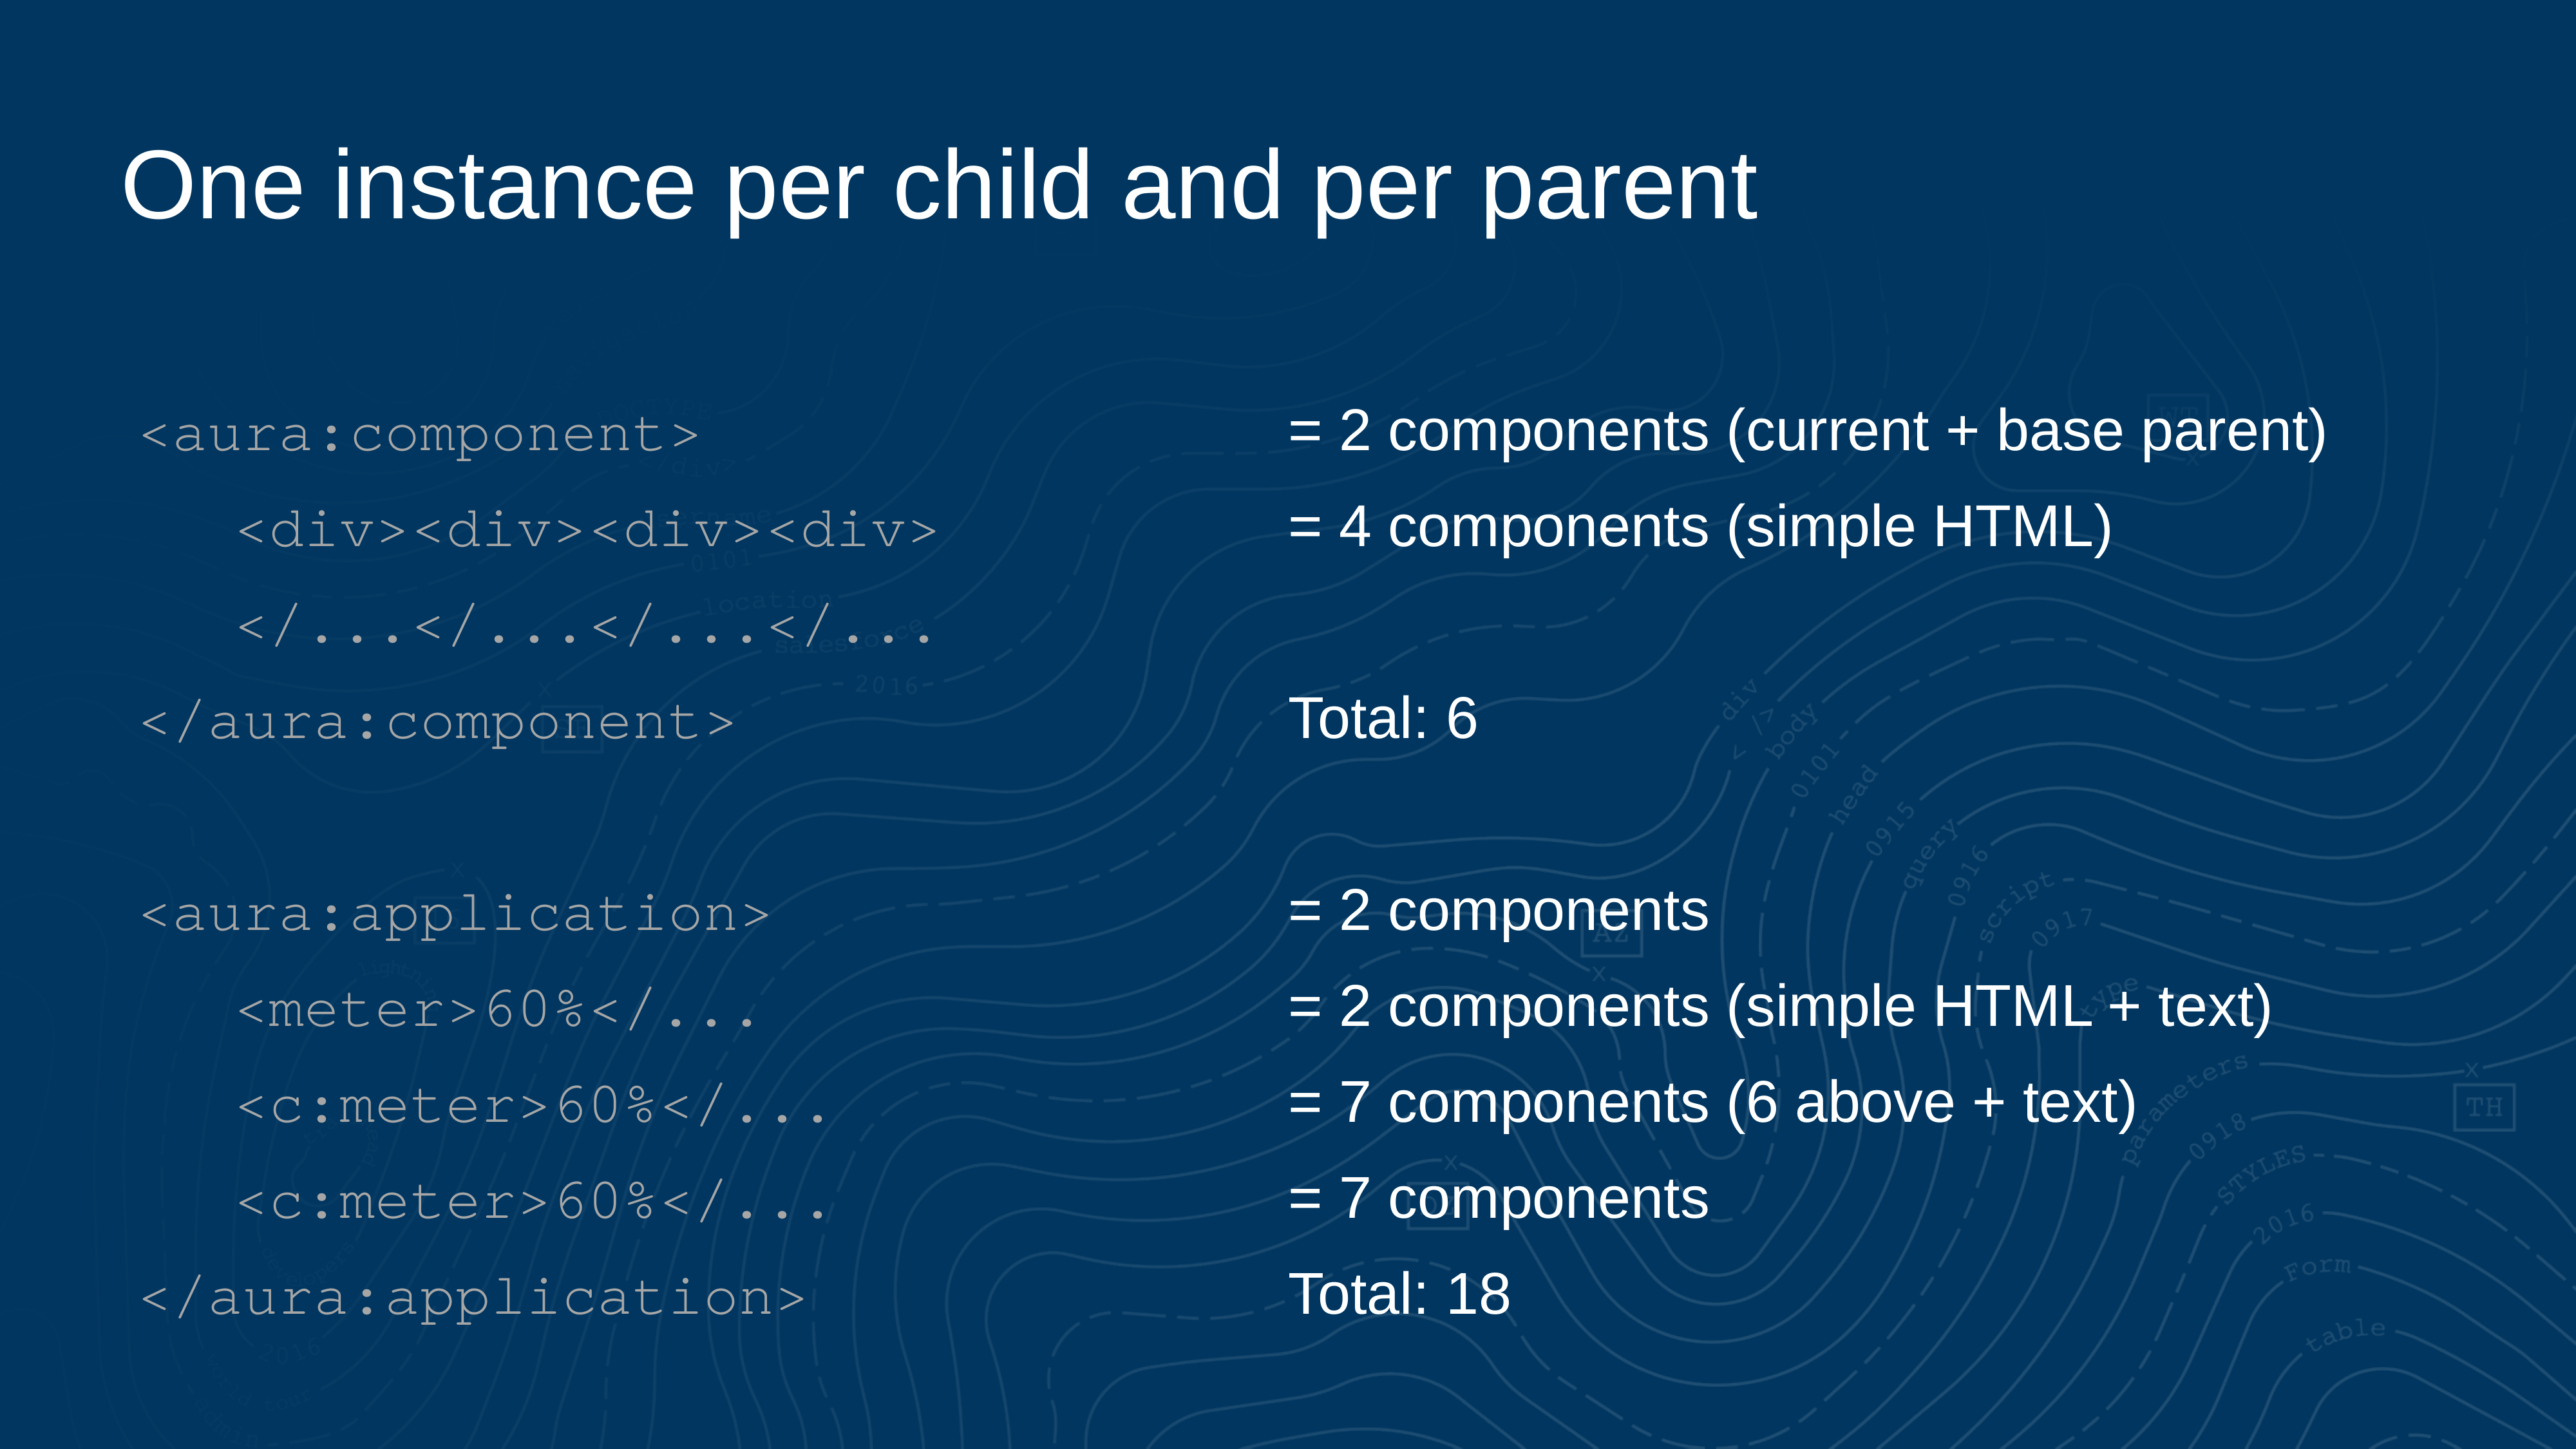

# One instance per child and per parent
<aura:component>
	<div><div><div><div>
	</...</...</...</...
</aura:component>

<aura:application>
	<meter>60%</...
	<c:meter>60%</...
	<c:meter>60%</...
</aura:application>
= 2 components (current + base parent)
= 4 components (simple HTML)

Total: 6

= 2 components
= 2 components (simple HTML + text)
= 7 components (6 above + text)
= 7 components
Total: 18